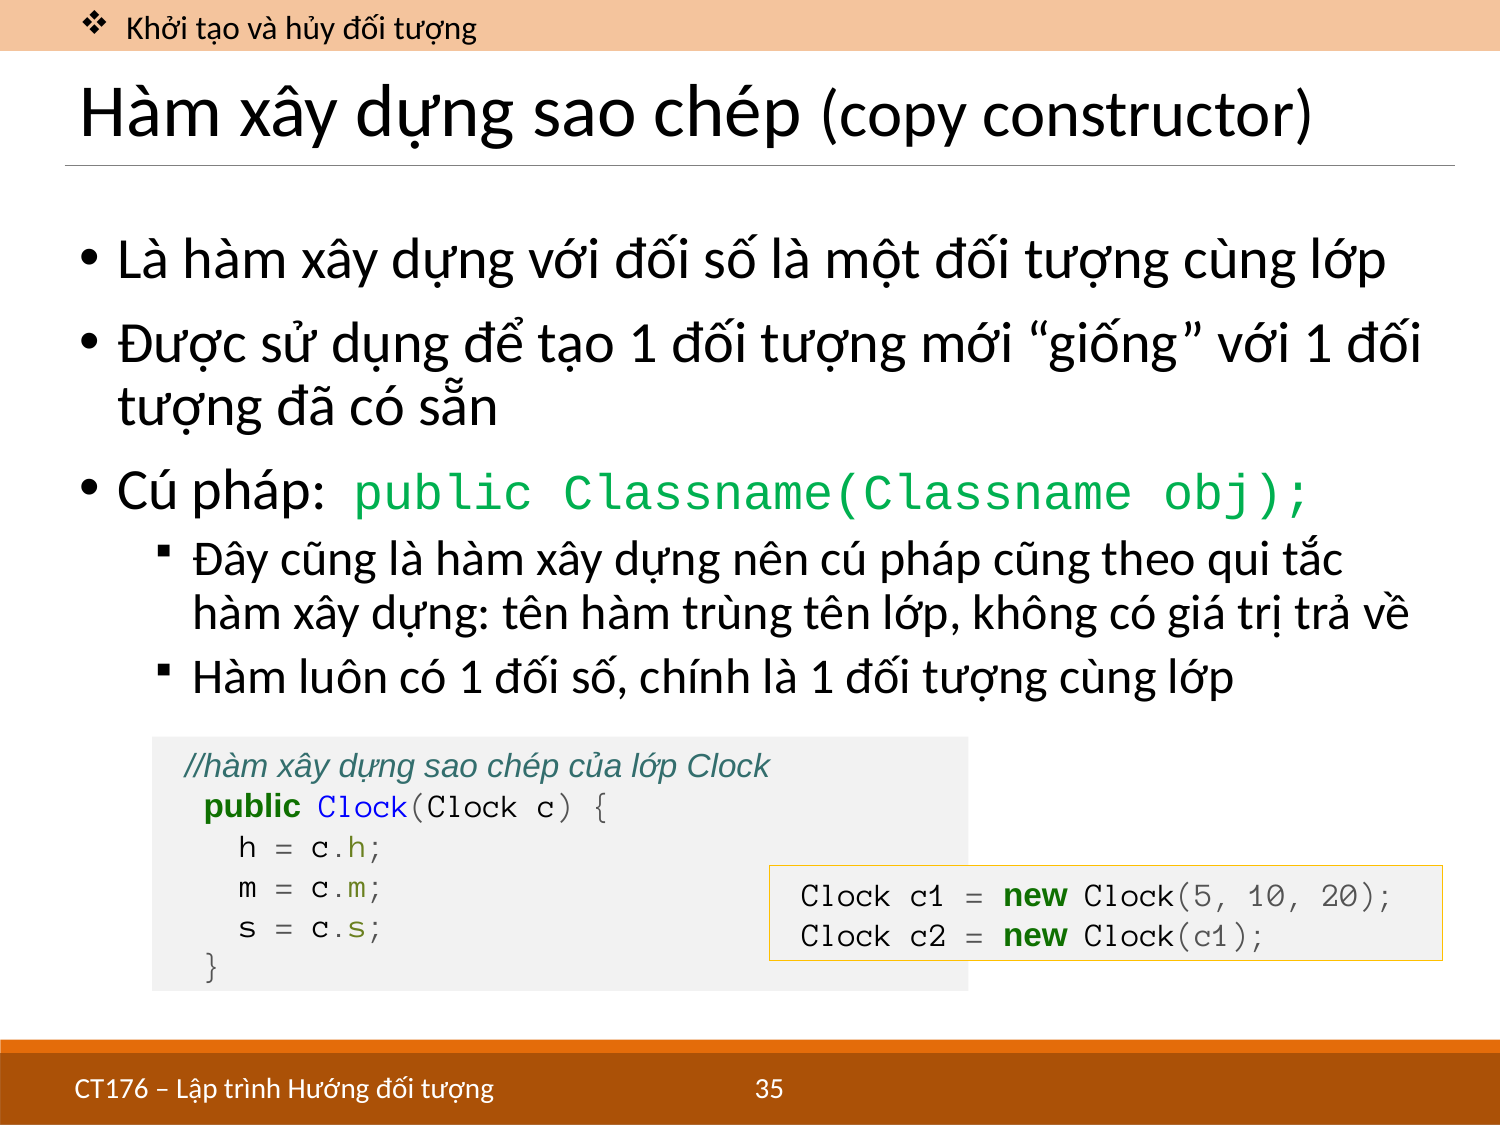

Khởi tạo và hủy đối tượng
# Hàm xây dựng sao chép (copy constructor)
Là hàm xây dựng với đối số là một đối tượng cùng lớp
Được sử dụng để tạo 1 đối tượng mới “giống” với 1 đối tượng đã có sẵn
Cú pháp:  public Classname(Classname obj);
Đây cũng là hàm xây dựng nên cú pháp cũng theo qui tắc hàm xây dựng: tên hàm trùng tên lớp, không có giá trị trả về
Hàm luôn có 1 đối số, chính là 1 đối tượng cùng lớp
 //hàm xây dựng sao chép của lớp Clock
  public Clock(Clock c) {
    h = c.h;
    m = c.m;
    s = c.s;
  }
 Clock c1 = new Clock(5, 10, 20);
 Clock c2 = new Clock(c1);